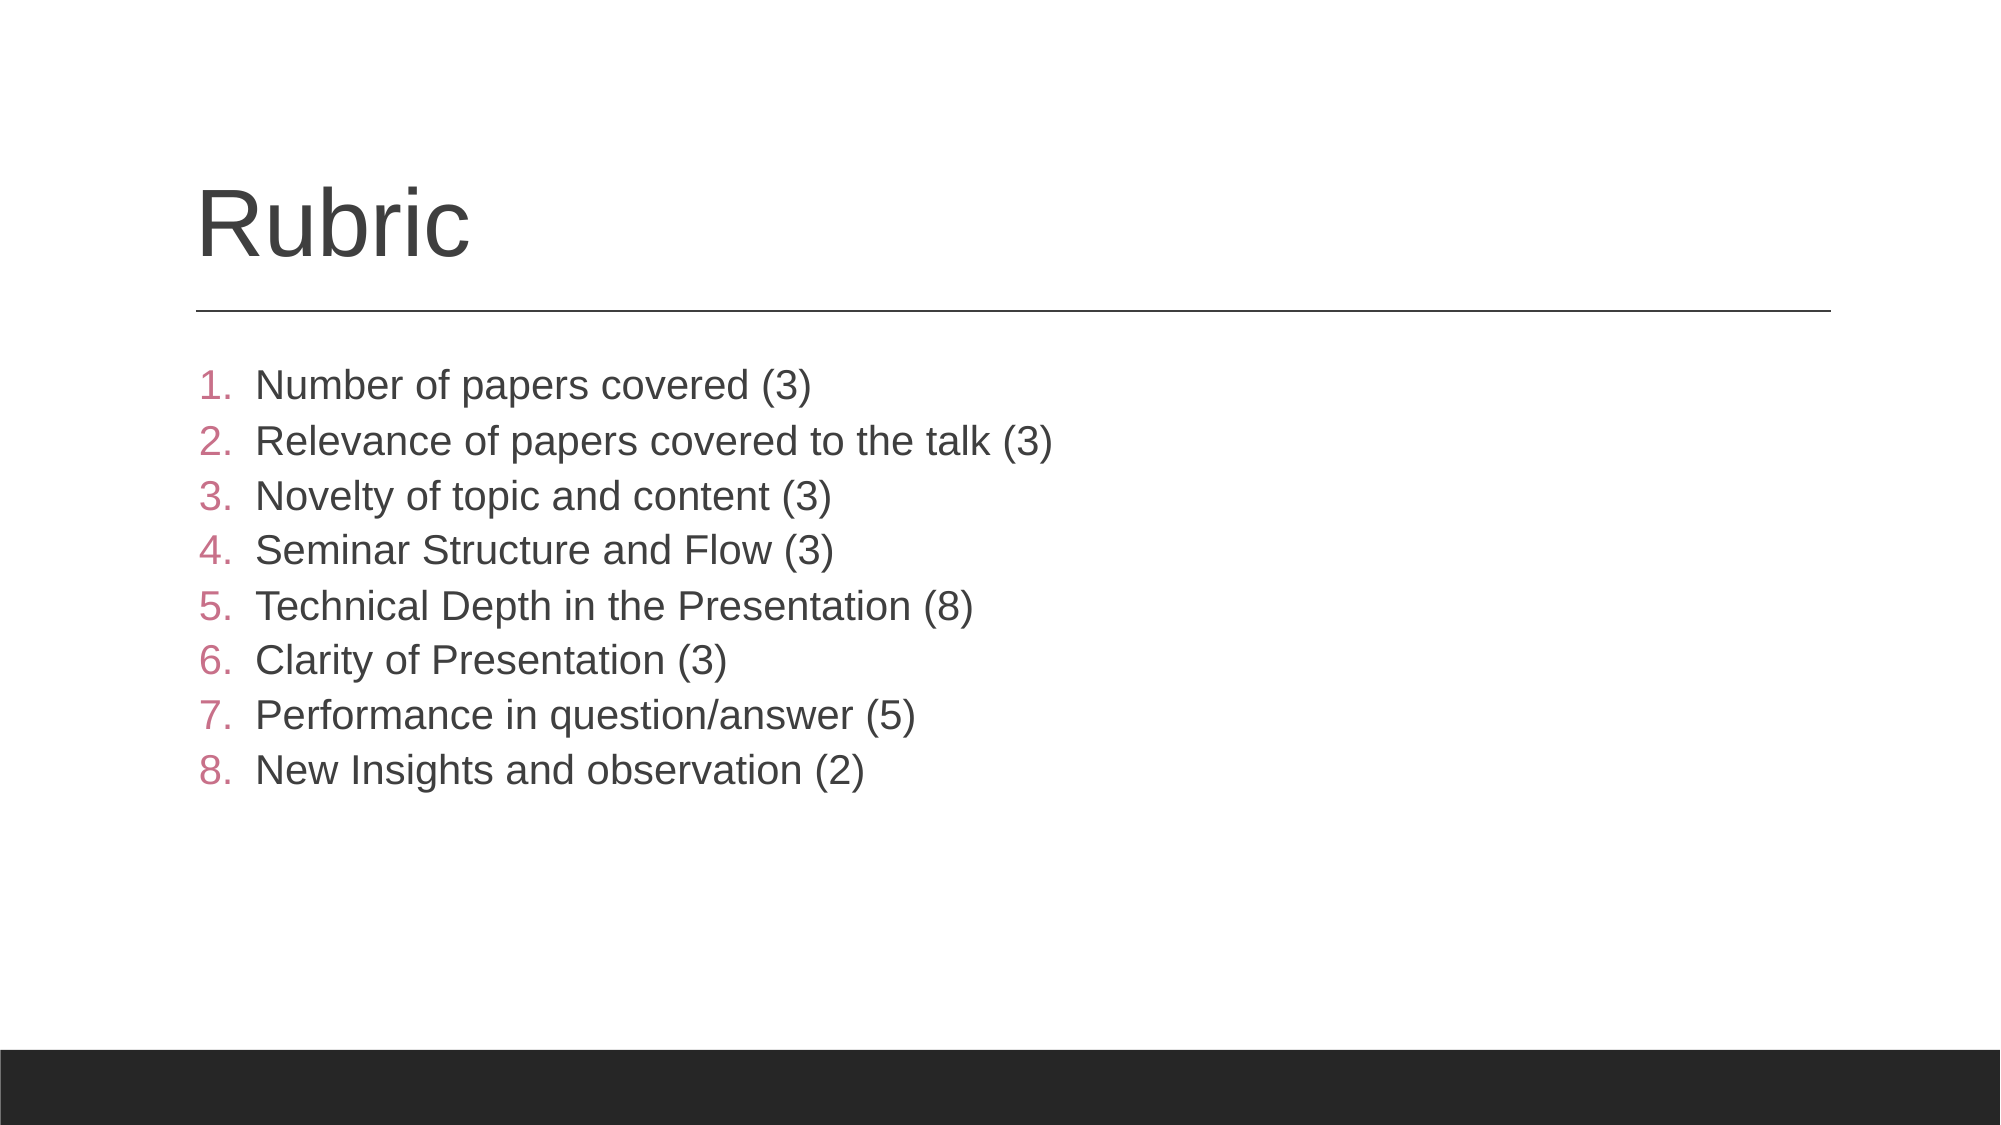

# Rubric
Number of papers covered (3)
Relevance of papers covered to the talk (3)
Novelty of topic and content (3)
Seminar Structure and Flow (3)
Technical Depth in the Presentation (8)
Clarity of Presentation (3)
Performance in question/answer (5)
New Insights and observation (2)